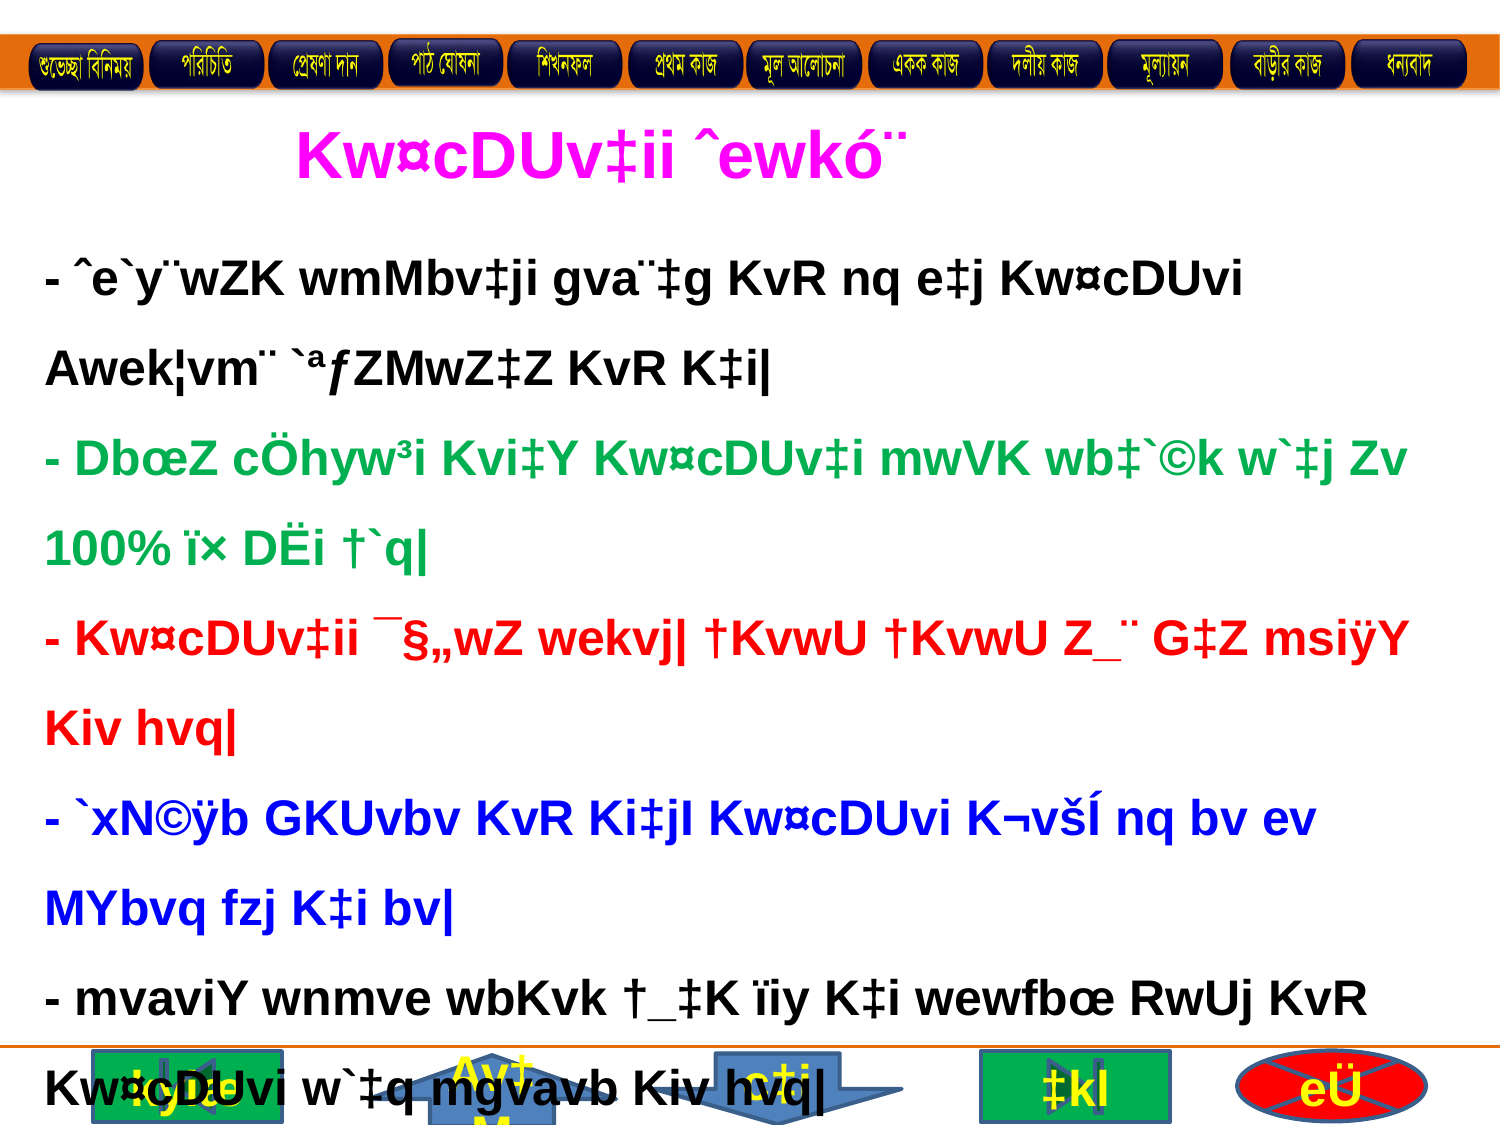

Kw¤cDUv‡ii ˆewkó¨
- ˆe`y¨wZK wmMbv‡ji gva¨‡g KvR nq e‡j Kw¤cDUvi Awek¦vm¨ `ªƒZMwZ‡Z KvR K‡i|
- DbœZ cÖhyw³i Kvi‡Y Kw¤cDUv‡i mwVK wb‡`©k w`‡j Zv 100% ï× DËi †`q|
- Kw¤cDUv‡ii ¯§„wZ wekvj| †KvwU †KvwU Z_¨ G‡Z msiÿY Kiv hvq|
- `xN©ÿb GKUvbv KvR Ki‡jI Kw¤cDUvi K¬všÍ nq bv ev MYbvq fzj K‡i bv|
- mvaviY wnmve wbKvk †_‡K ïiy K‡i wewfbœ RwUj KvR Kw¤cDUvi w`‡q mgvavb Kiv hvq|
- Kw¤cDUv‡i AwZ myÿ¥fv‡e MvwYwZK wnmve Kiv hvq|
- Dchy³ †cÖvMÖvg I hvwš¿K miÄvg w`‡q Kw¤cDUv†i ¯^qswµqfv‡e wewfbœ KvR Kiv hvq|
- Dchy³ †cÖvMÖvg w`‡q Kw¤cDUvi hyw³ cÖwµqvKiY K‡i wm×všÍ MÖnb Ki‡Z cv‡i|